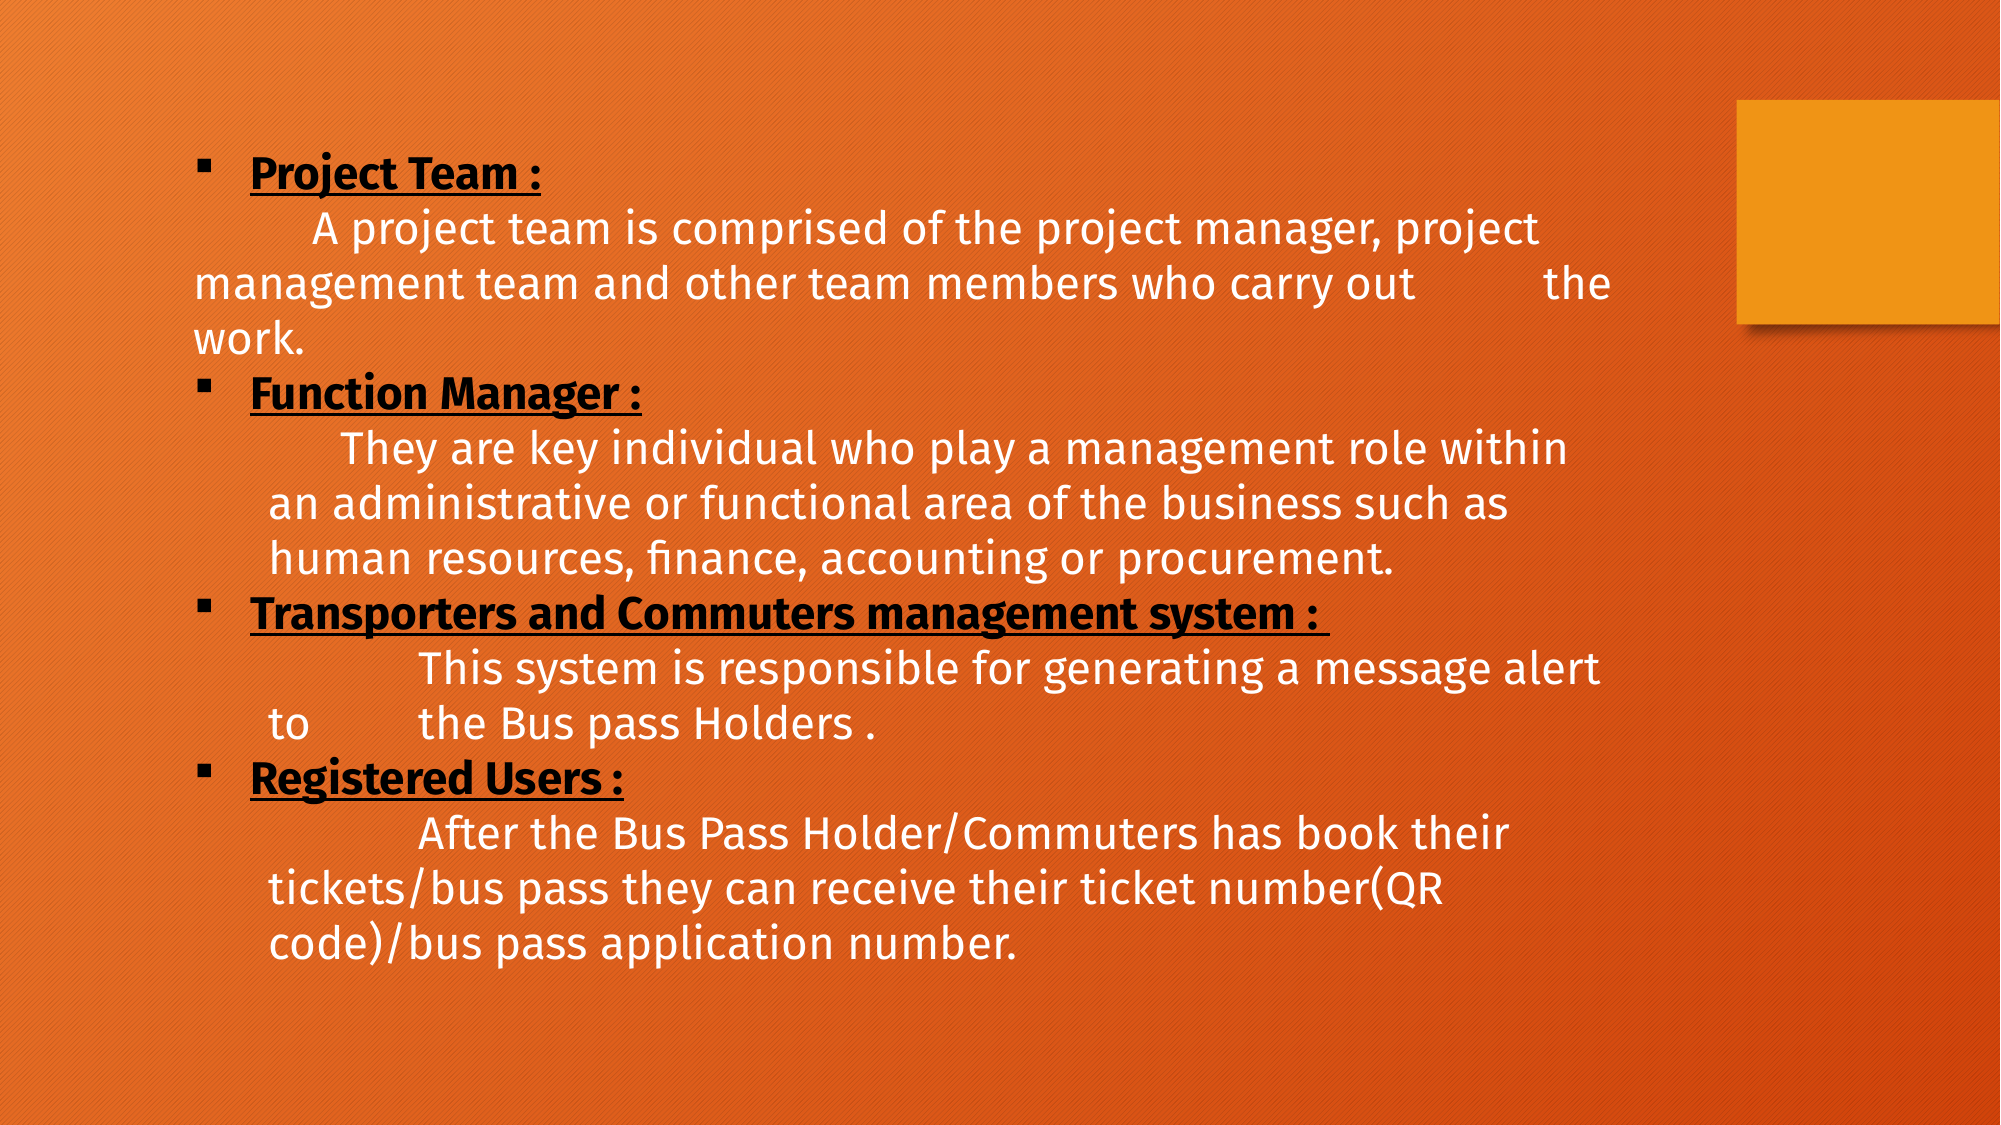

Project Team :
           A project team is comprised of the project manager, project	management team and other team members who carry out     	the work.
Function Manager :
      They are key individual who play a management role within 	an administrative or functional area of the business such as 	human resources, finance, accounting or procurement.
Transporters and Commuters management system :
	This system is responsible for generating a message alert to 	the Bus pass Holders .
Registered Users :
	After the Bus Pass Holder/Commuters has book their 	tickets/bus pass they can receive their ticket number(QR 	code)/bus pass application number.